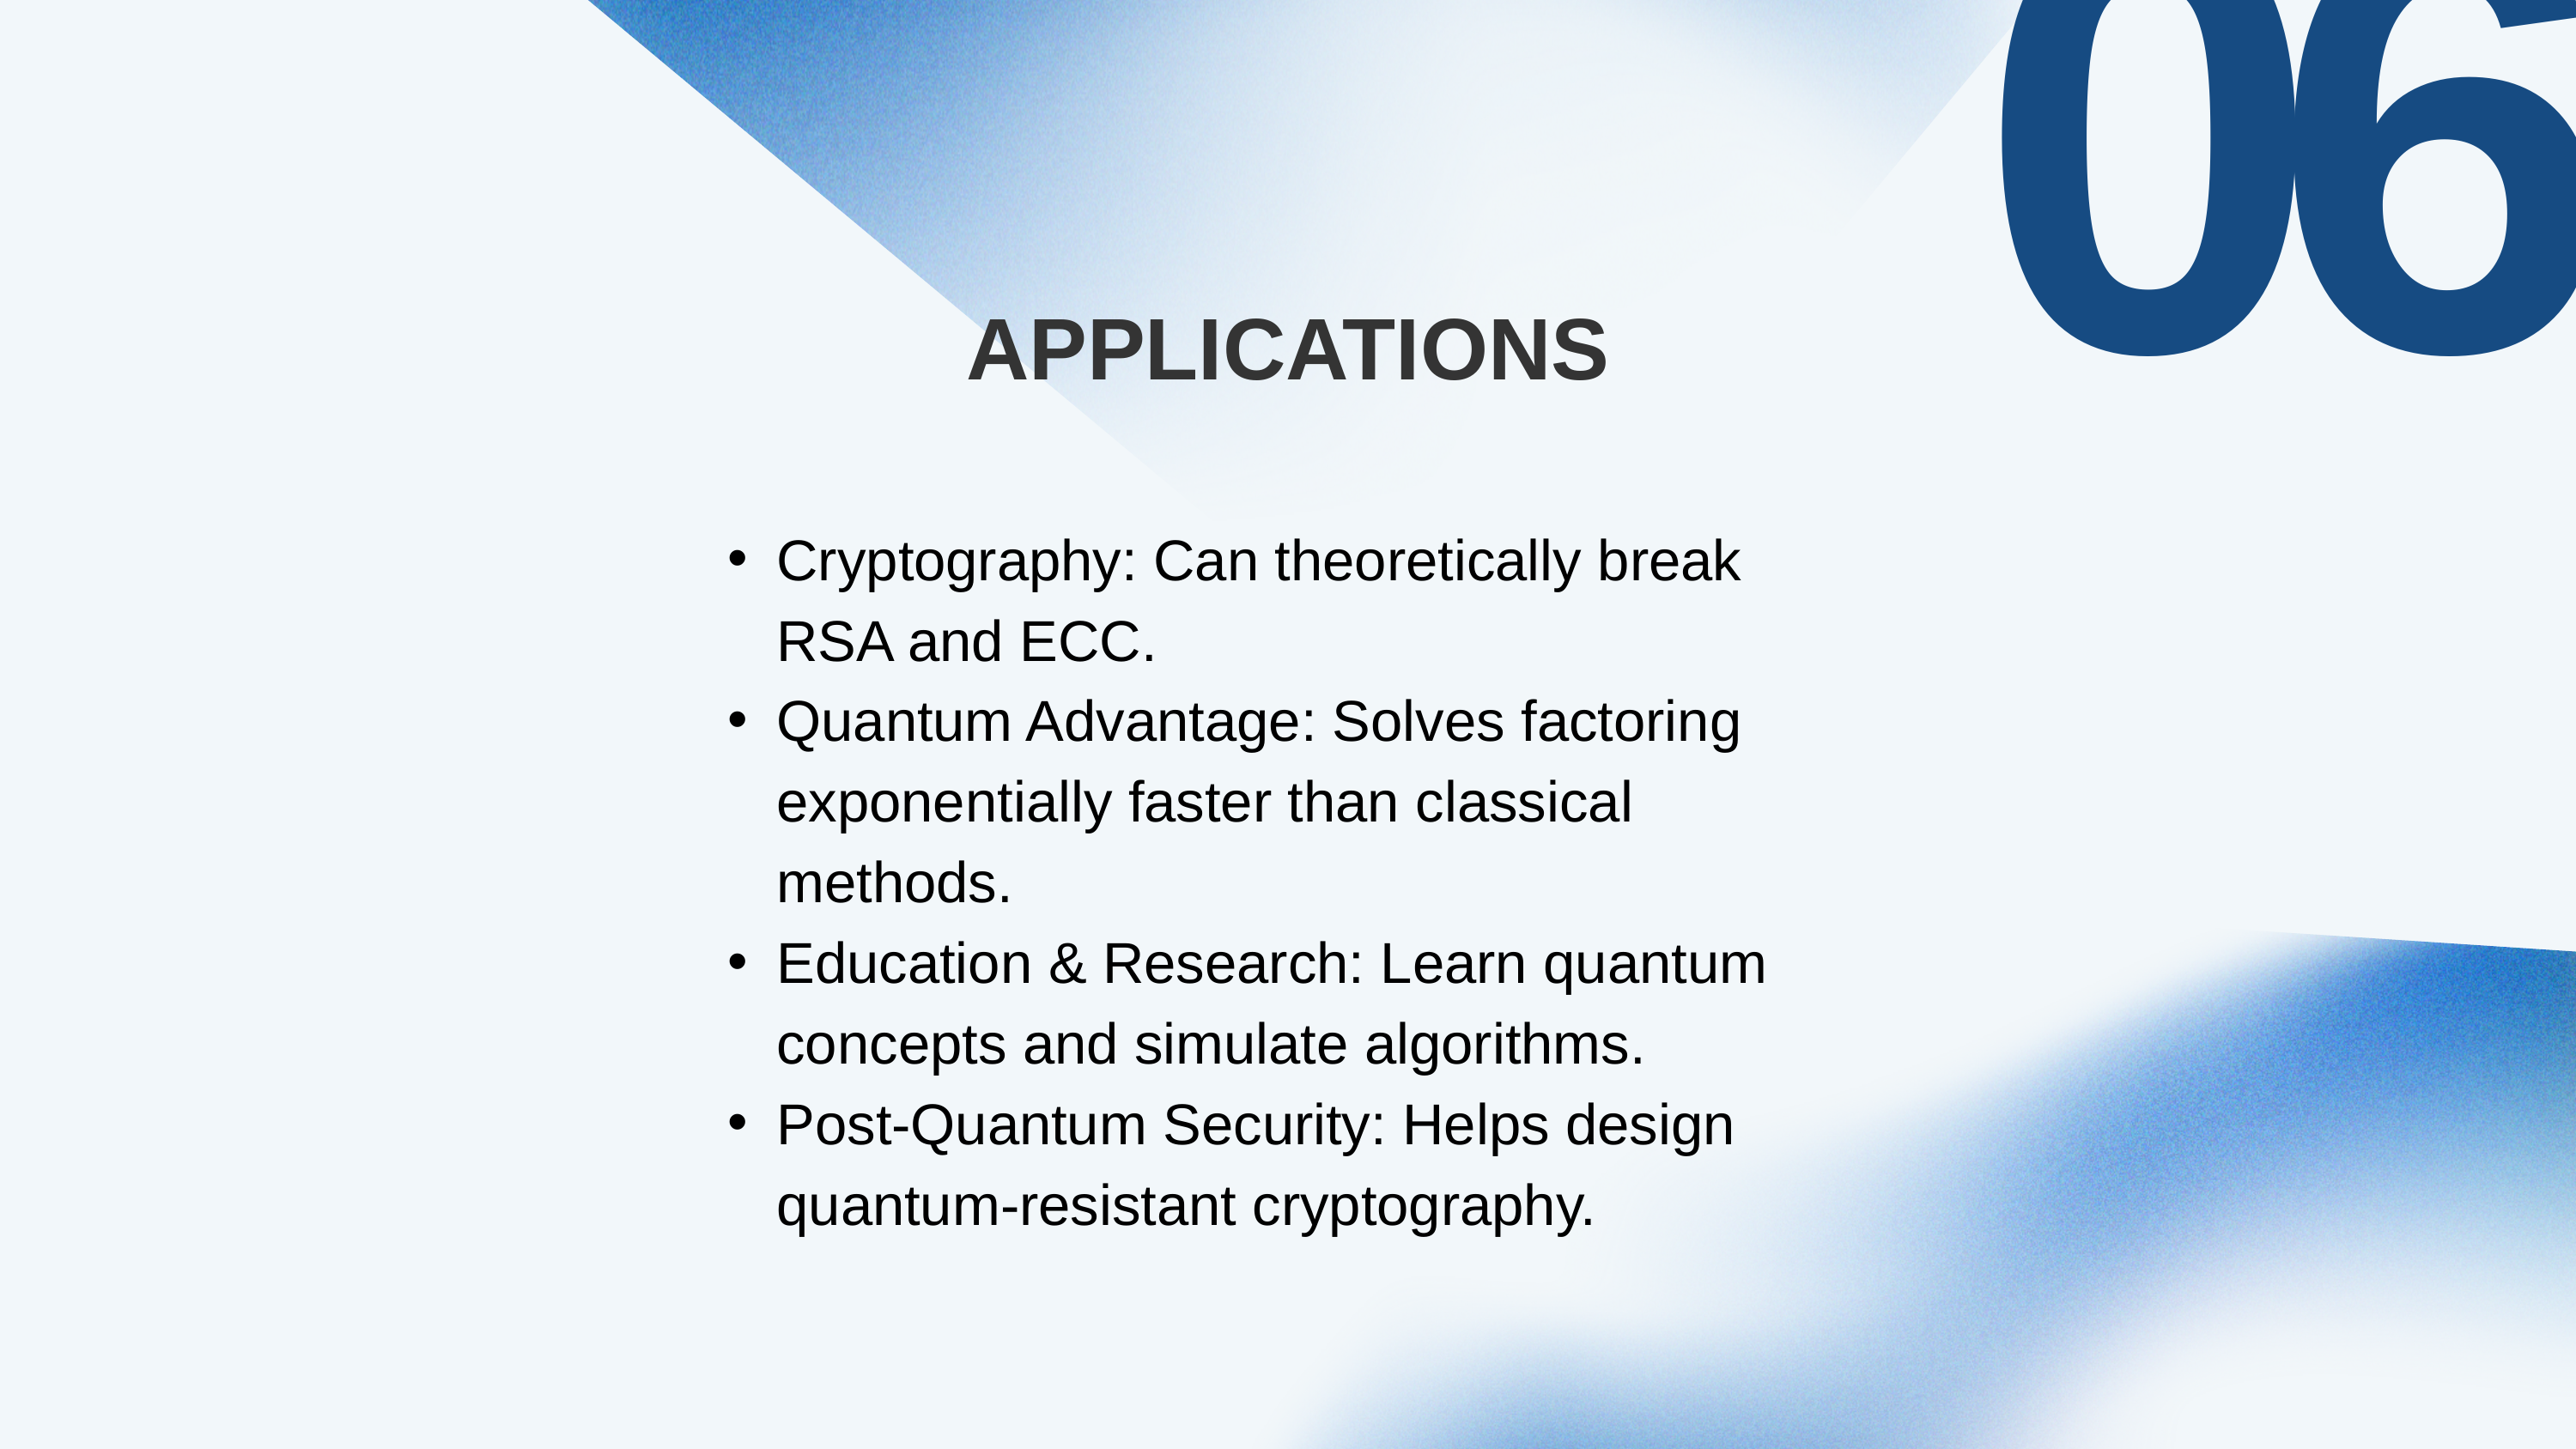

06
APPLICATIONS
Cryptography: Can theoretically break RSA and ECC.
Quantum Advantage: Solves factoring exponentially faster than classical methods.
Education & Research: Learn quantum concepts and simulate algorithms.
Post-Quantum Security: Helps design quantum-resistant cryptography.